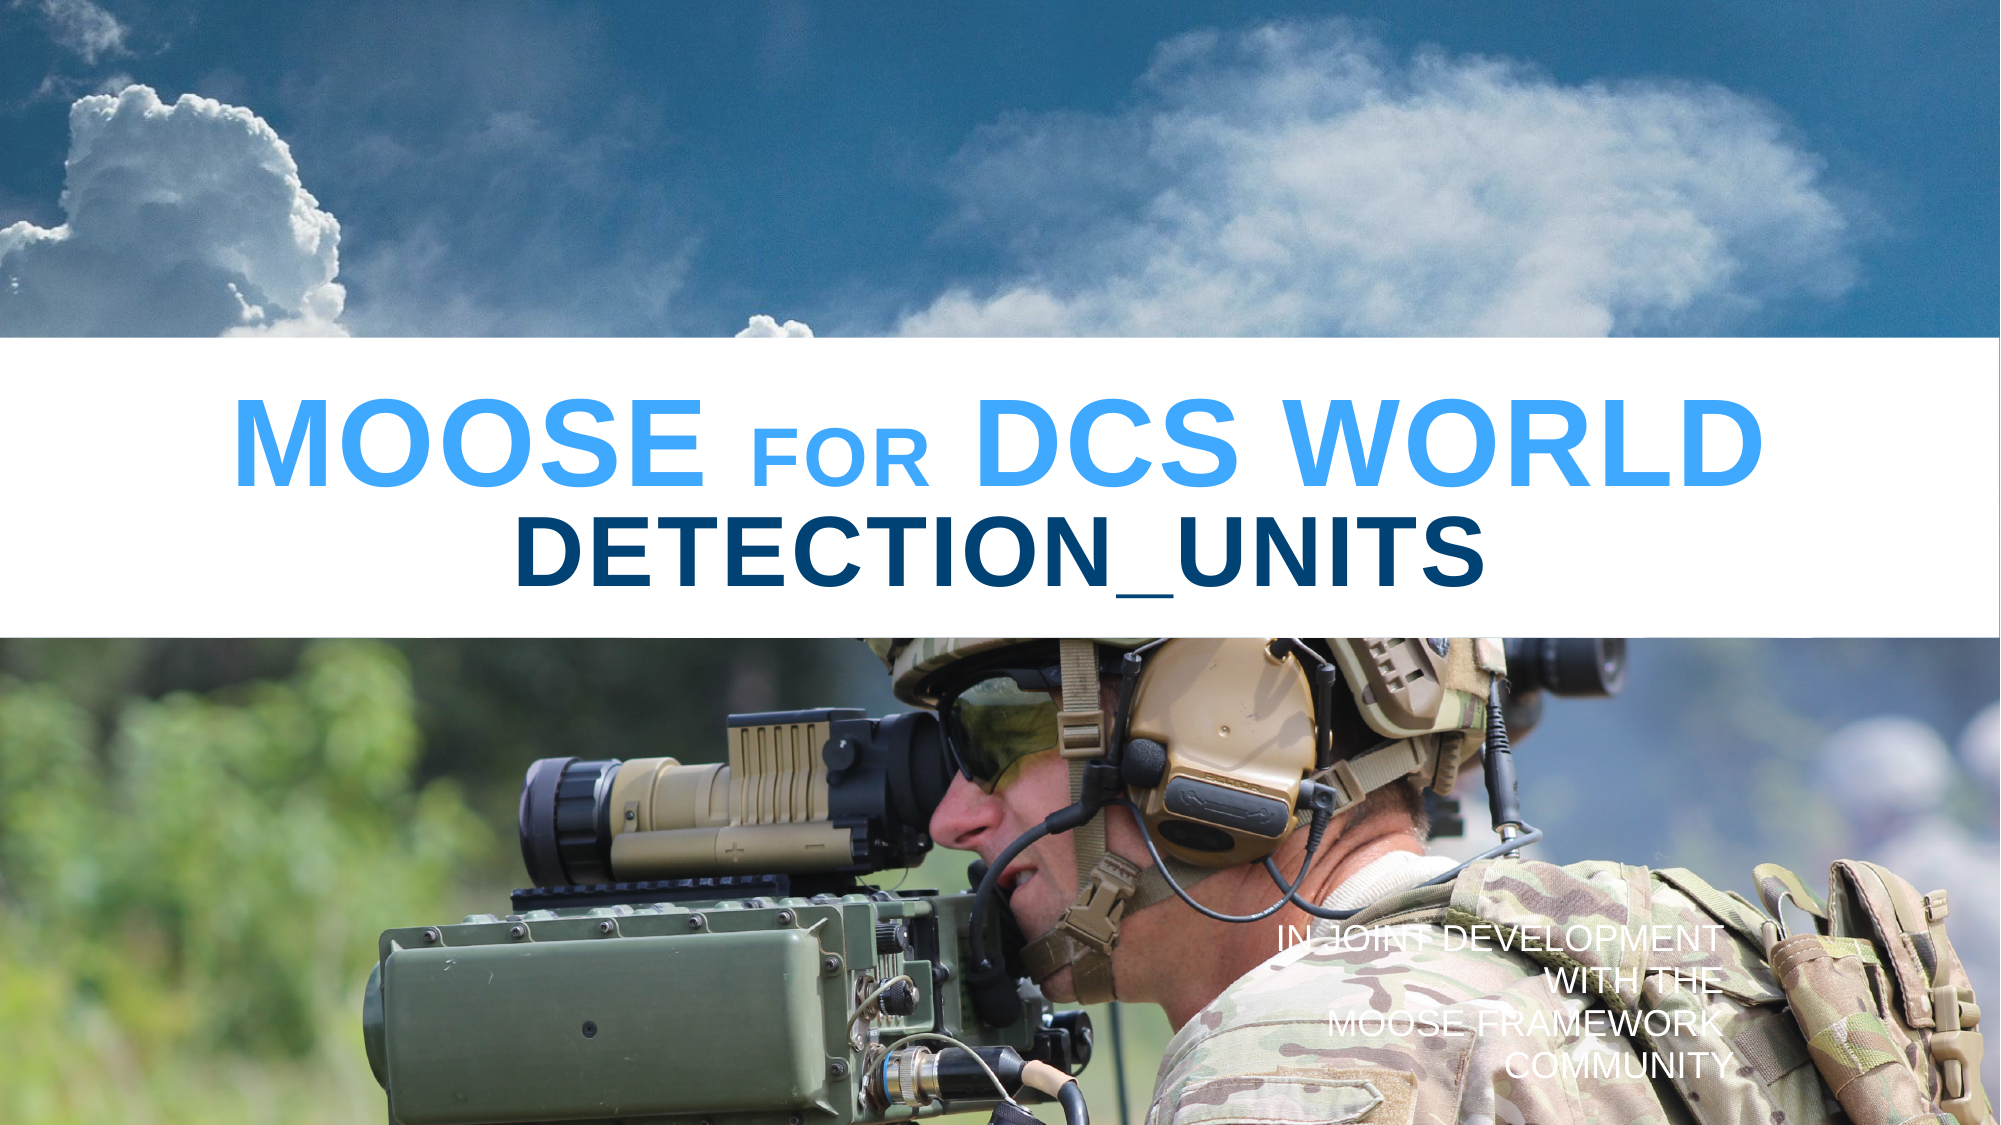

# moose for dcs world detection_UNITS
in joint development
with the
moose framework
community